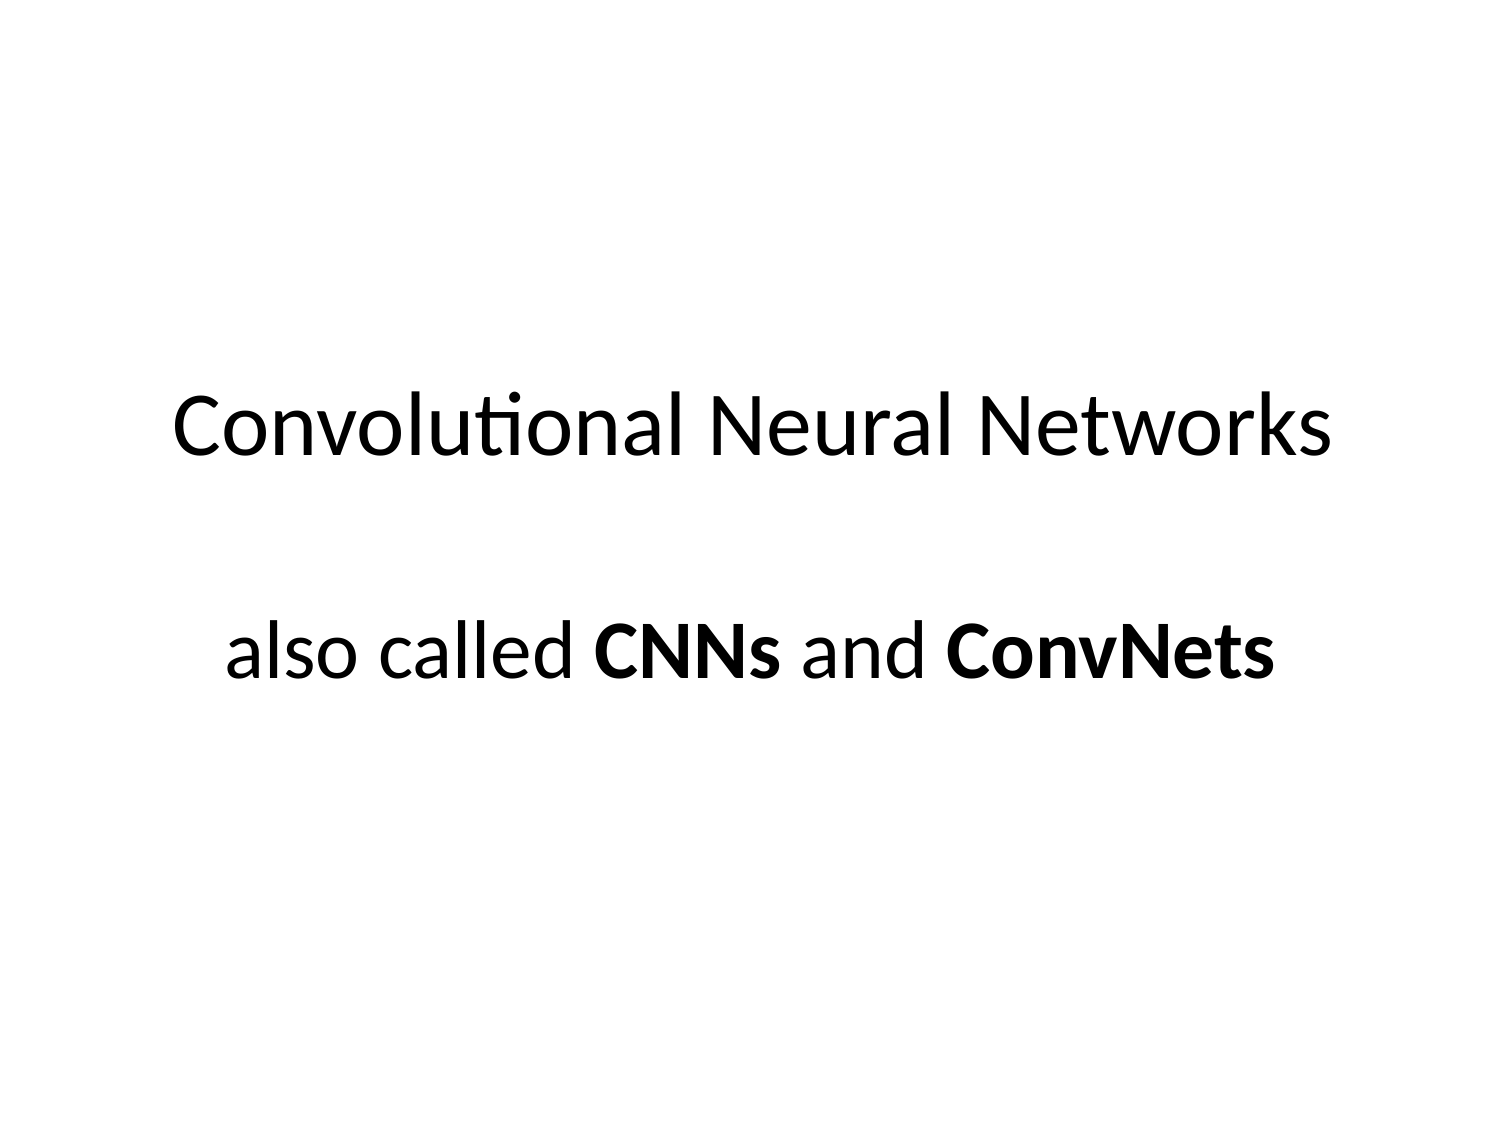

# Convolutional Neural Networks
also called CNNs and ConvNets